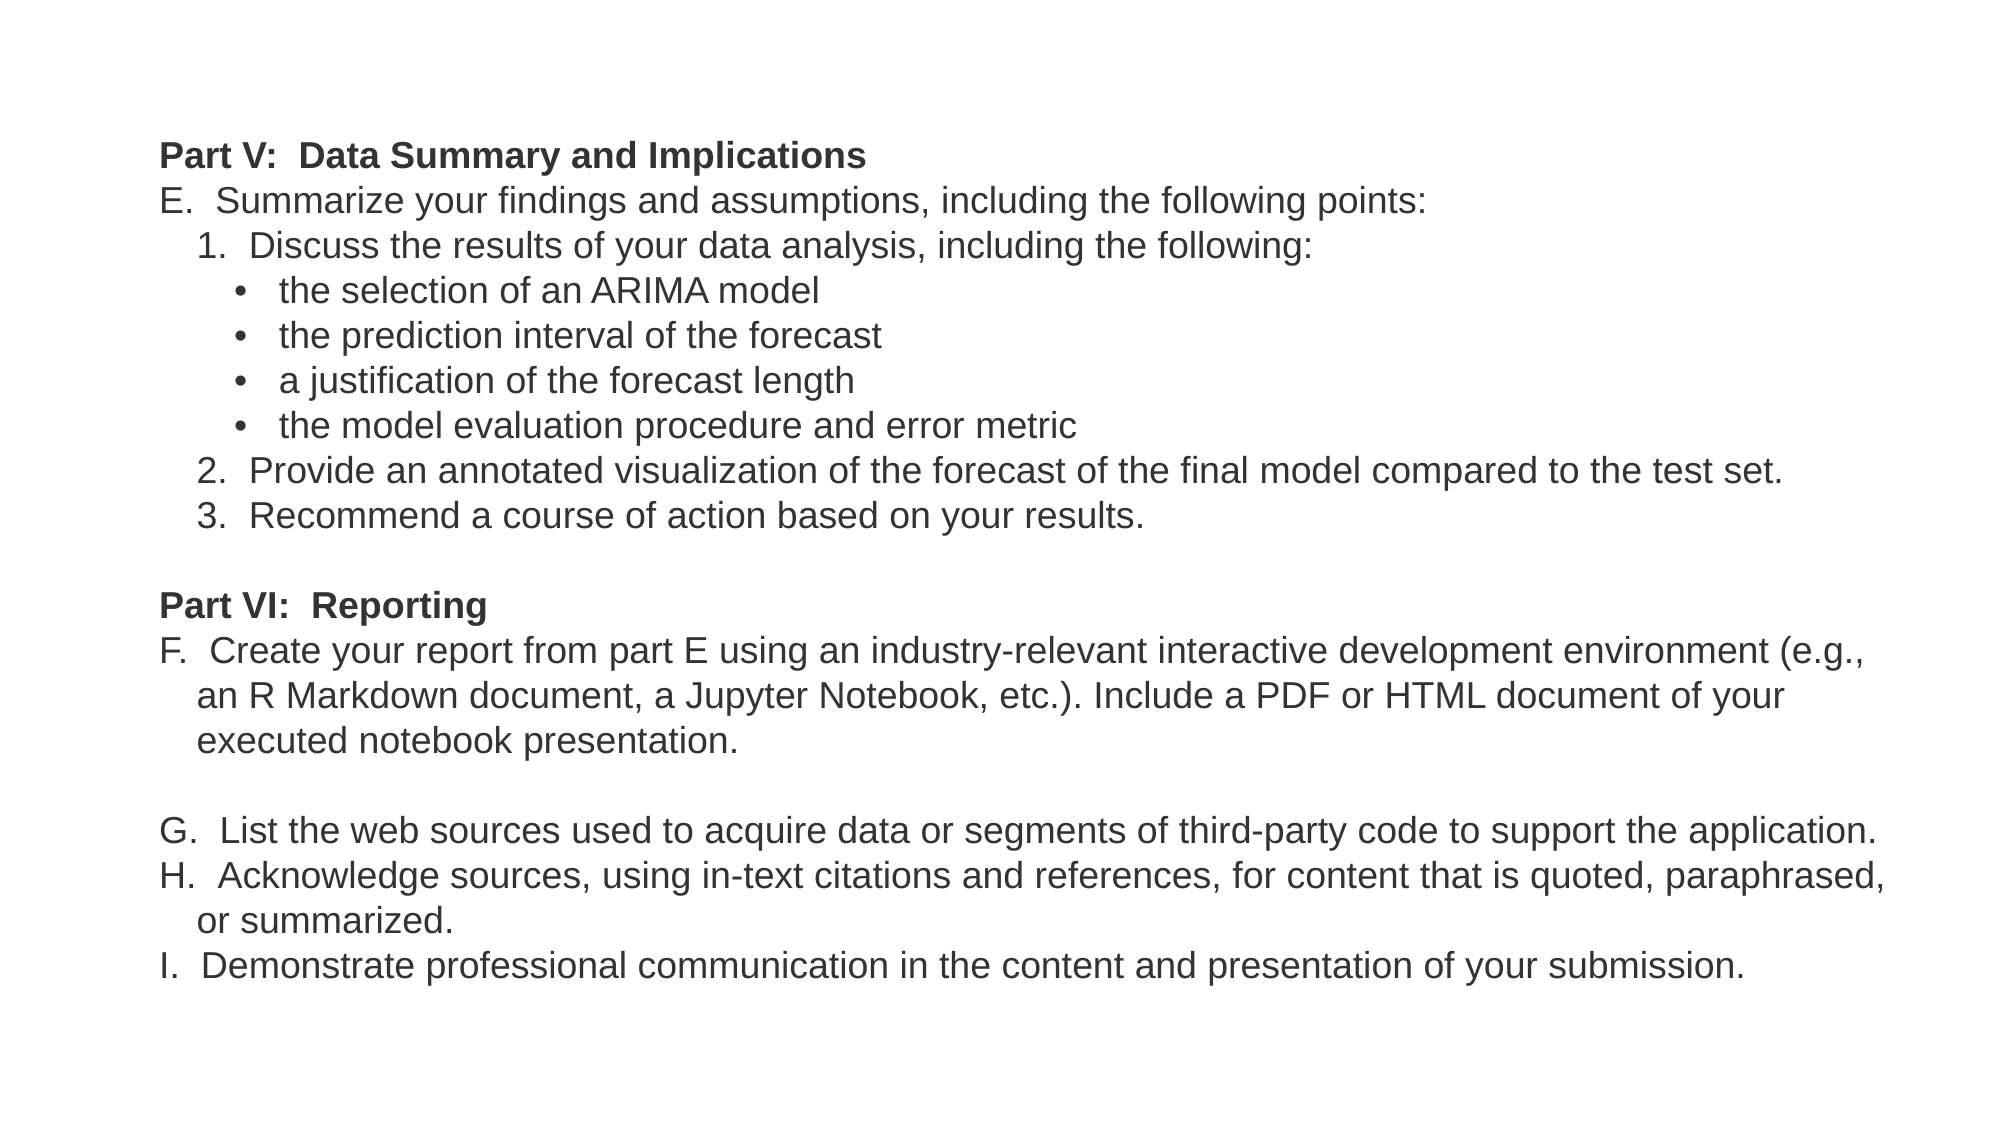

Part V:  Data Summary and Implications
E.  Summarize your findings and assumptions, including the following points:
1.  Discuss the results of your data analysis, including the following:
•   the selection of an ARIMA model
•   the prediction interval of the forecast
•   a justification of the forecast length
•   the model evaluation procedure and error metric
2.  Provide an annotated visualization of the forecast of the final model compared to the test set.
3.  Recommend a course of action based on your results.

Part VI:  Reporting
F.  Create your report from part E using an industry-relevant interactive development environment (e.g., an R Markdown document, a Jupyter Notebook, etc.). Include a PDF or HTML document of your executed notebook presentation.

G.  List the web sources used to acquire data or segments of third-party code to support the application.
H.  Acknowledge sources, using in-text citations and references, for content that is quoted, paraphrased, or summarized.
I.  Demonstrate professional communication in the content and presentation of your submission.